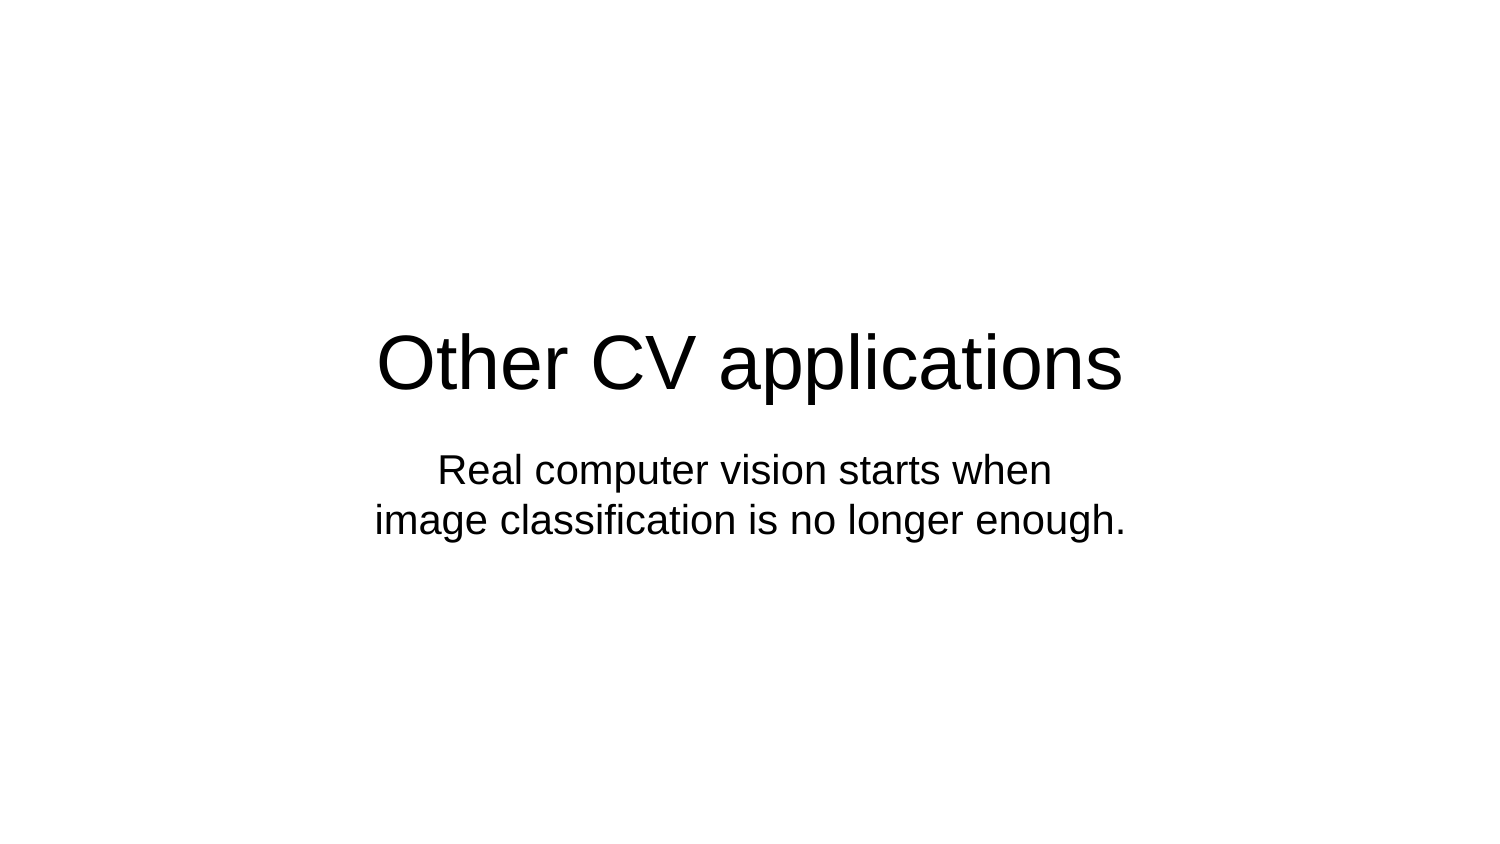

Other CV applications
Real computer vision starts when
image classification is no longer enough.